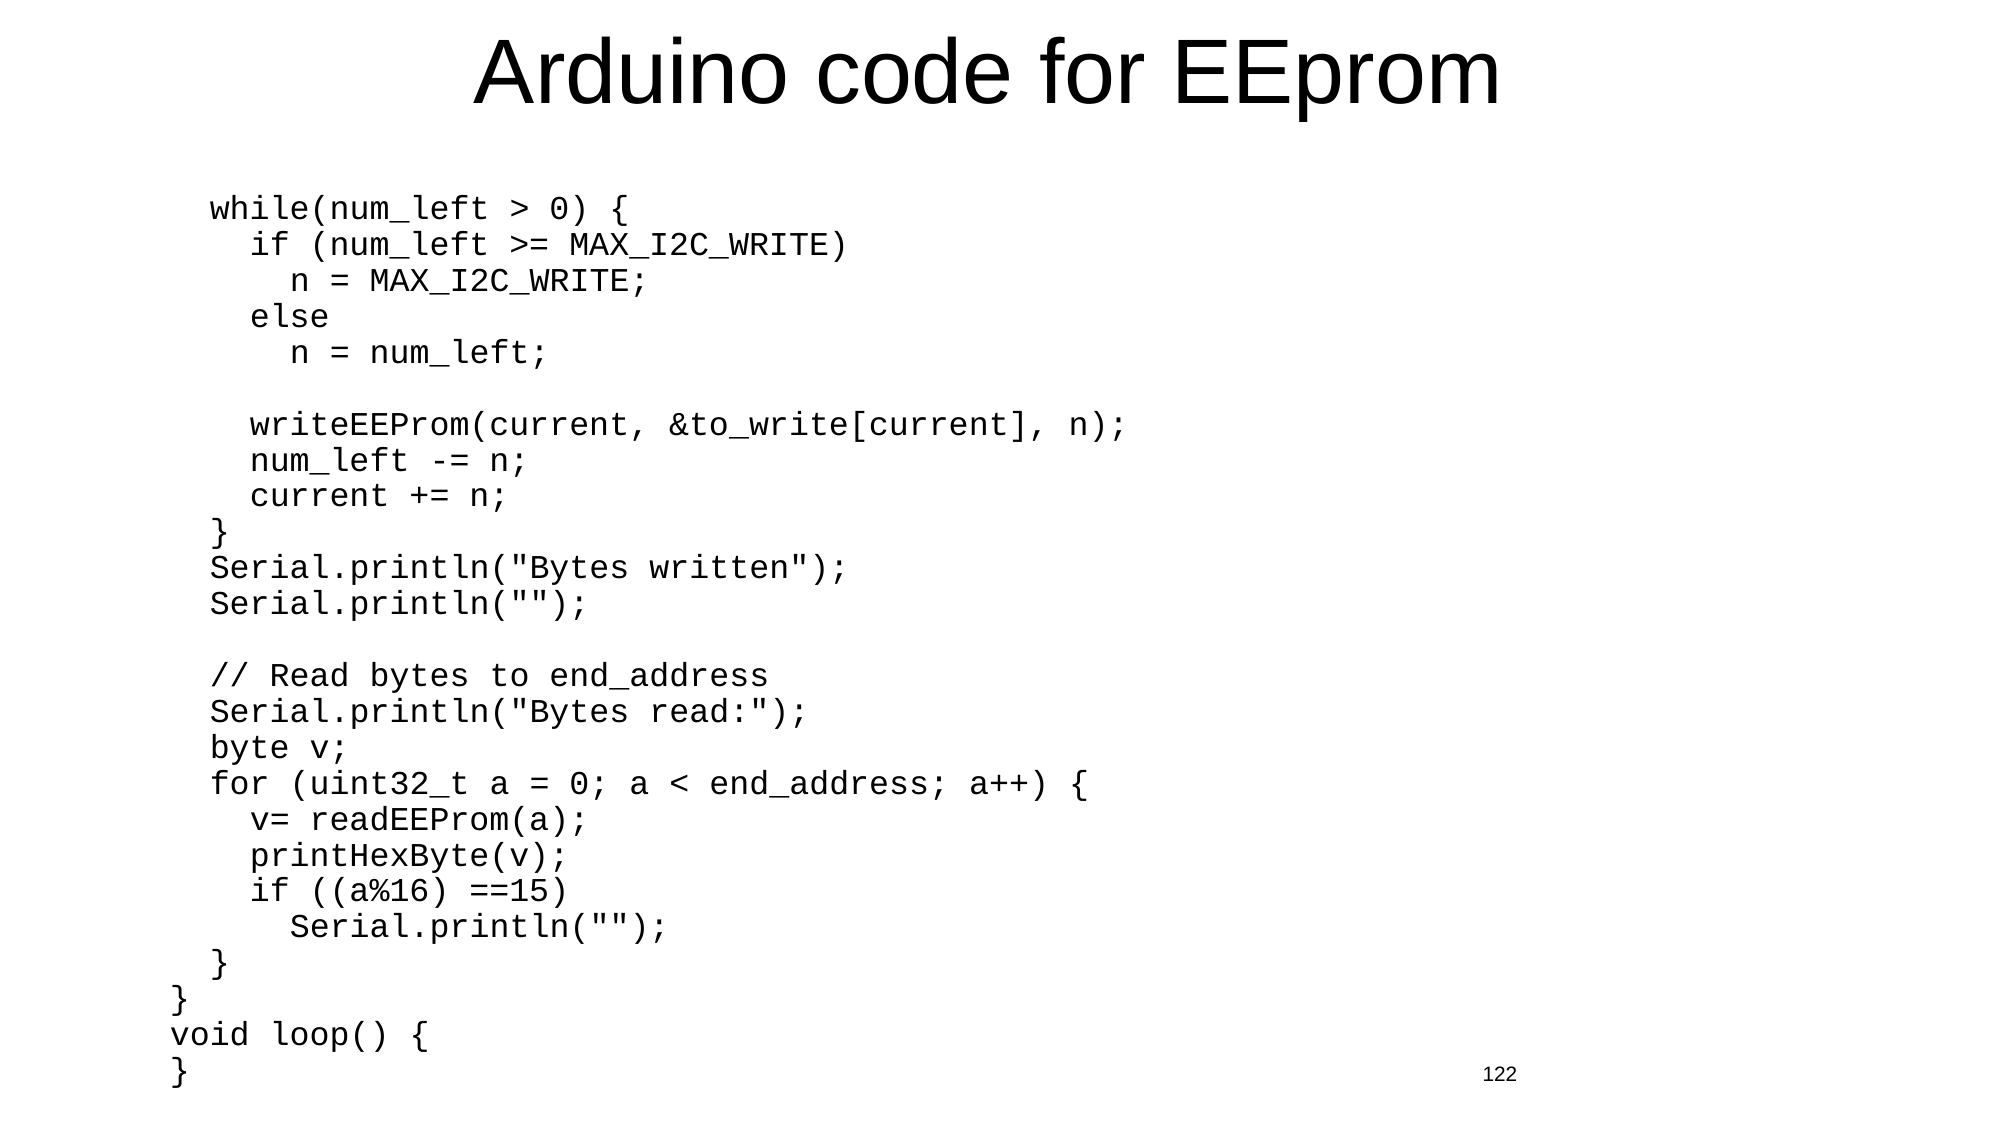

# Arduino code for EEprom
  while(num_left > 0) {
    if (num_left >= MAX_I2C_WRITE)
      n = MAX_I2C_WRITE;
    else
      n = num_left;

    writeEEProm(current, &to_write[current], n);
    num_left -= n;
    current += n;
  }
  Serial.println("Bytes written");
  Serial.println("");

  // Read bytes to end_address
  Serial.println("Bytes read:");
  byte v;
  for (uint32_t a = 0; a < end_address; a++) {
    v= readEEProm(a);
    printHexByte(v);
    if ((a%16) ==15)
      Serial.println("");
  }
}
void loop() {
}
122